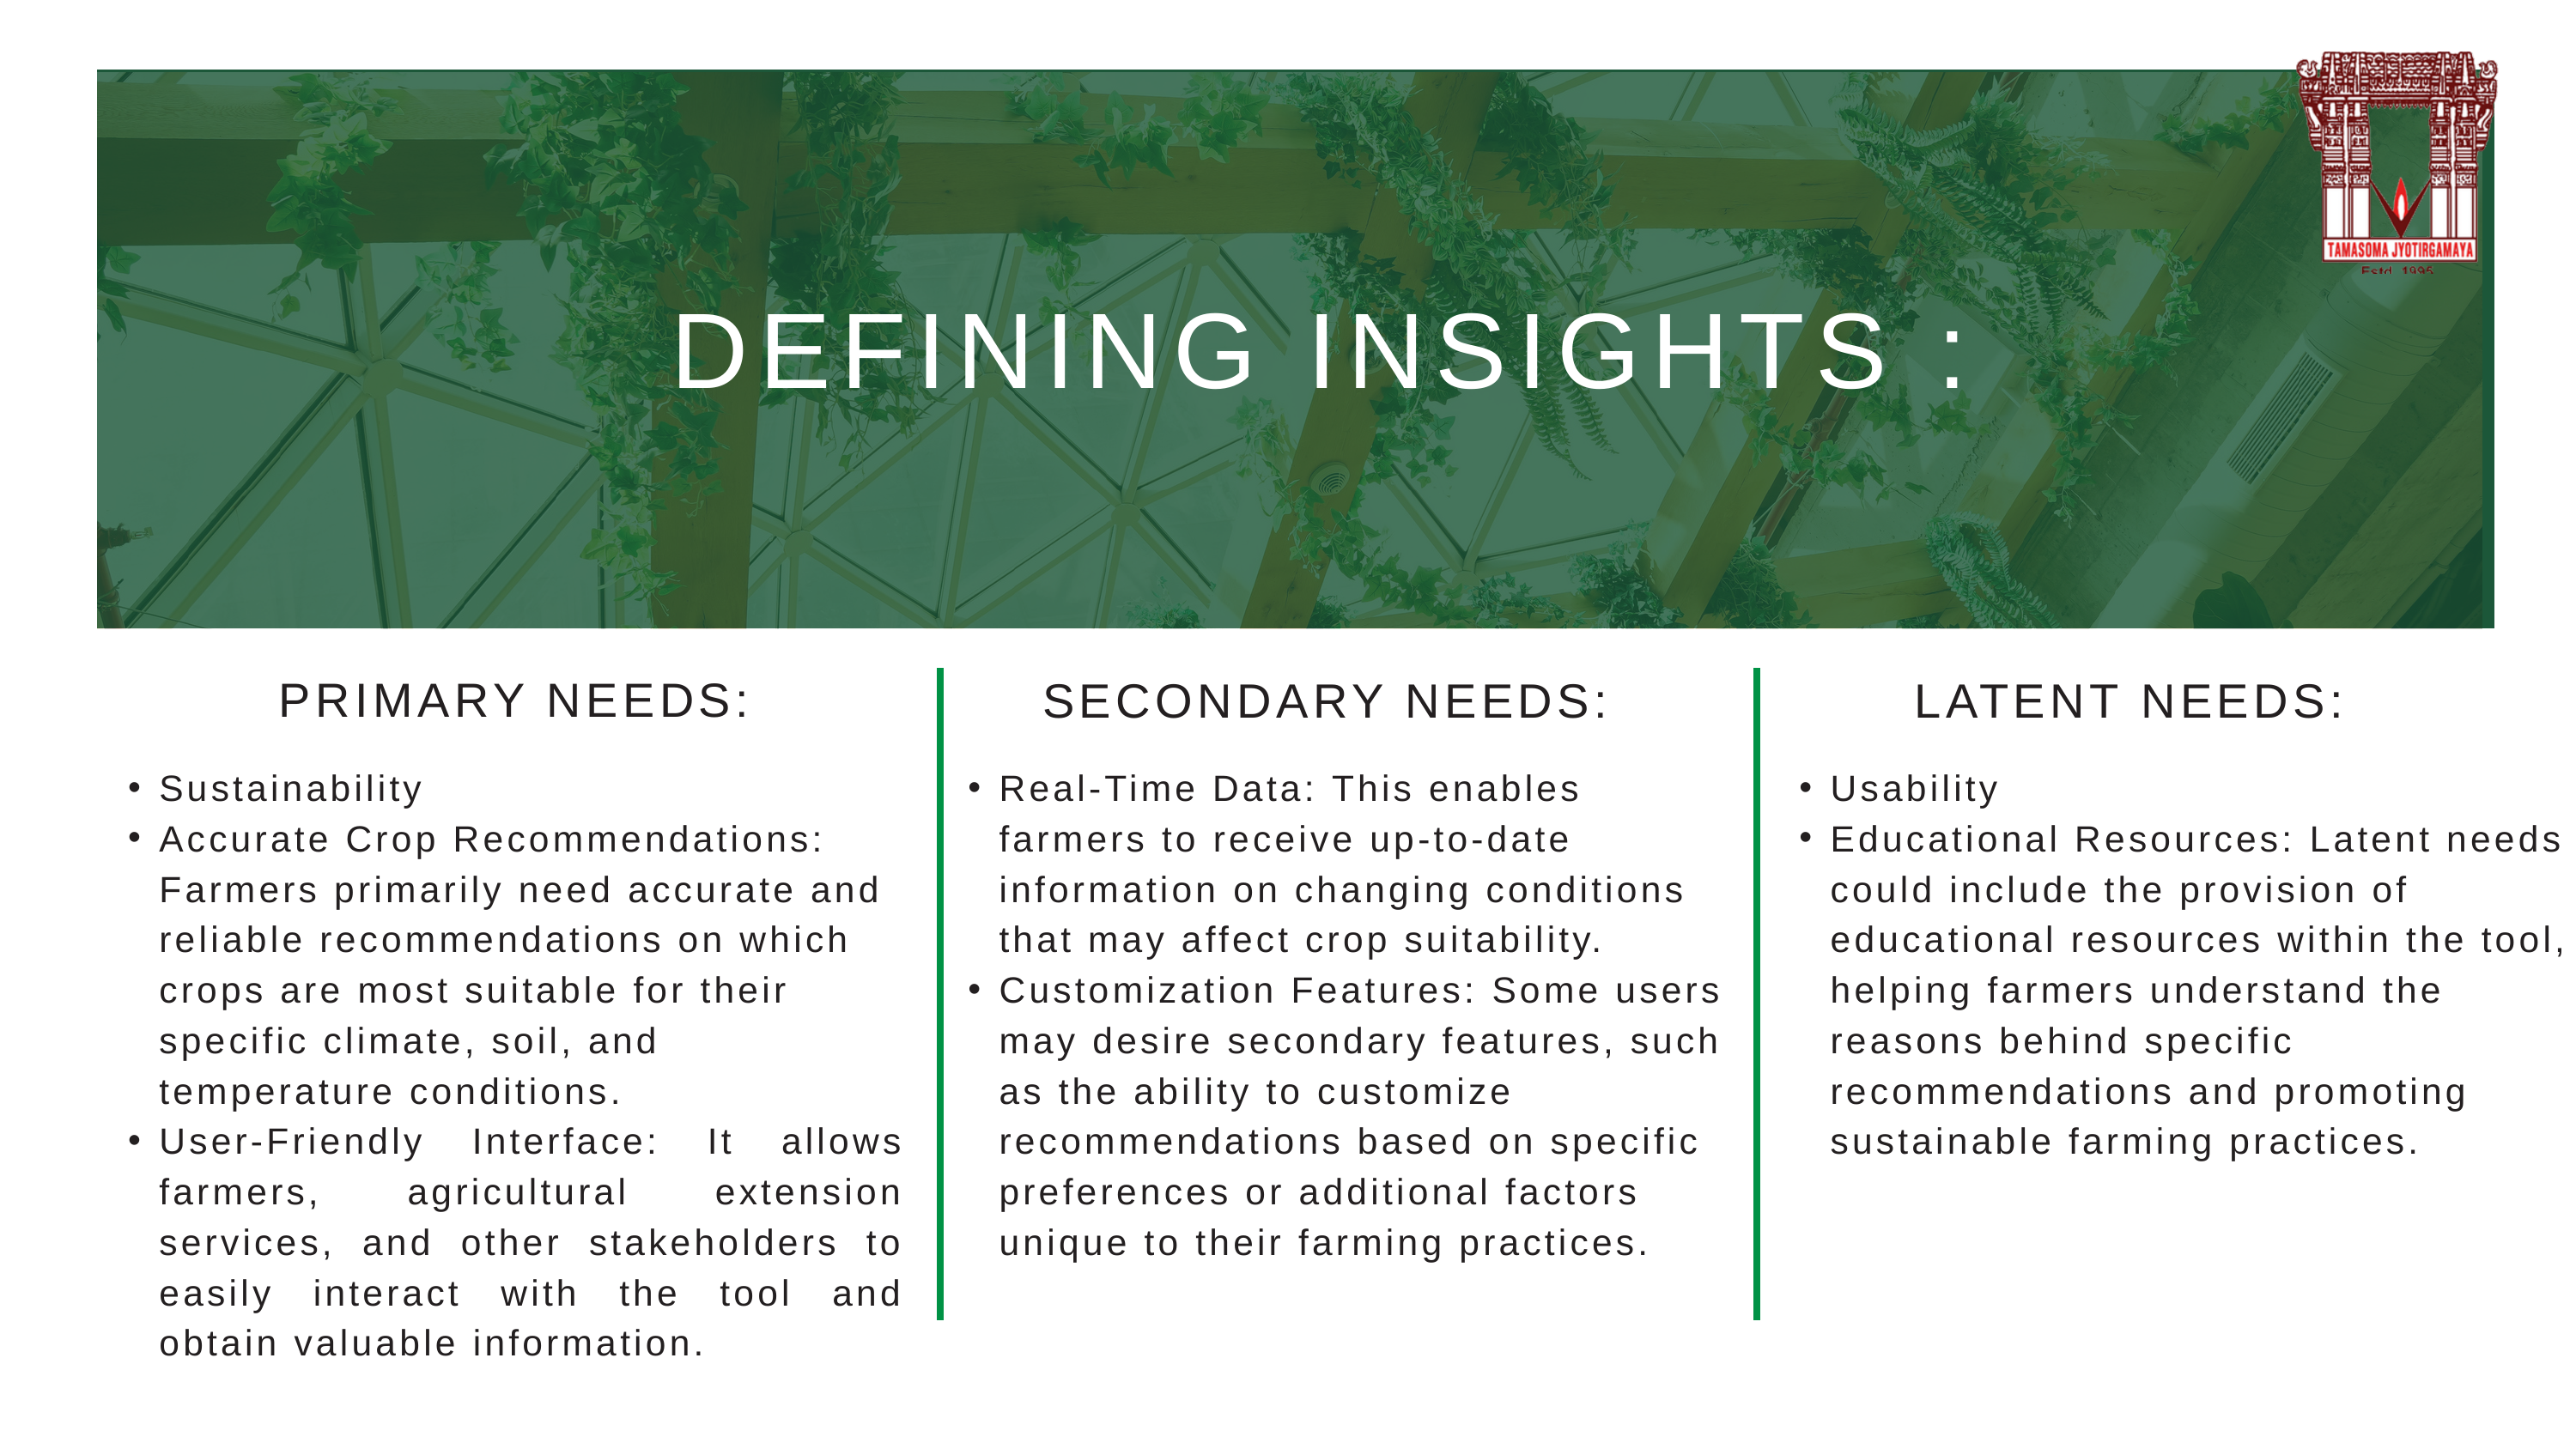

DEFINING INSIGHTS :
SECONDARY NEEDS:
PRIMARY NEEDS:
LATENT NEEDS:

Sustainability
Accurate Crop Recommendations: Farmers primarily need accurate and reliable recommendations on which crops are most suitable for their specific climate, soil, and temperature conditions.
User-Friendly Interface: It allows farmers, agricultural extension services, and other stakeholders to easily interact with the tool and obtain valuable information.

Real-Time Data: This enables farmers to receive up-to-date information on changing conditions that may affect crop suitability.
Customization Features: Some users may desire secondary features, such as the ability to customize recommendations based on specific preferences or additional factors unique to their farming practices.

Usability
Educational Resources: Latent needs could include the provision of educational resources within the tool, helping farmers understand the reasons behind specific recommendations and promoting sustainable farming practices.